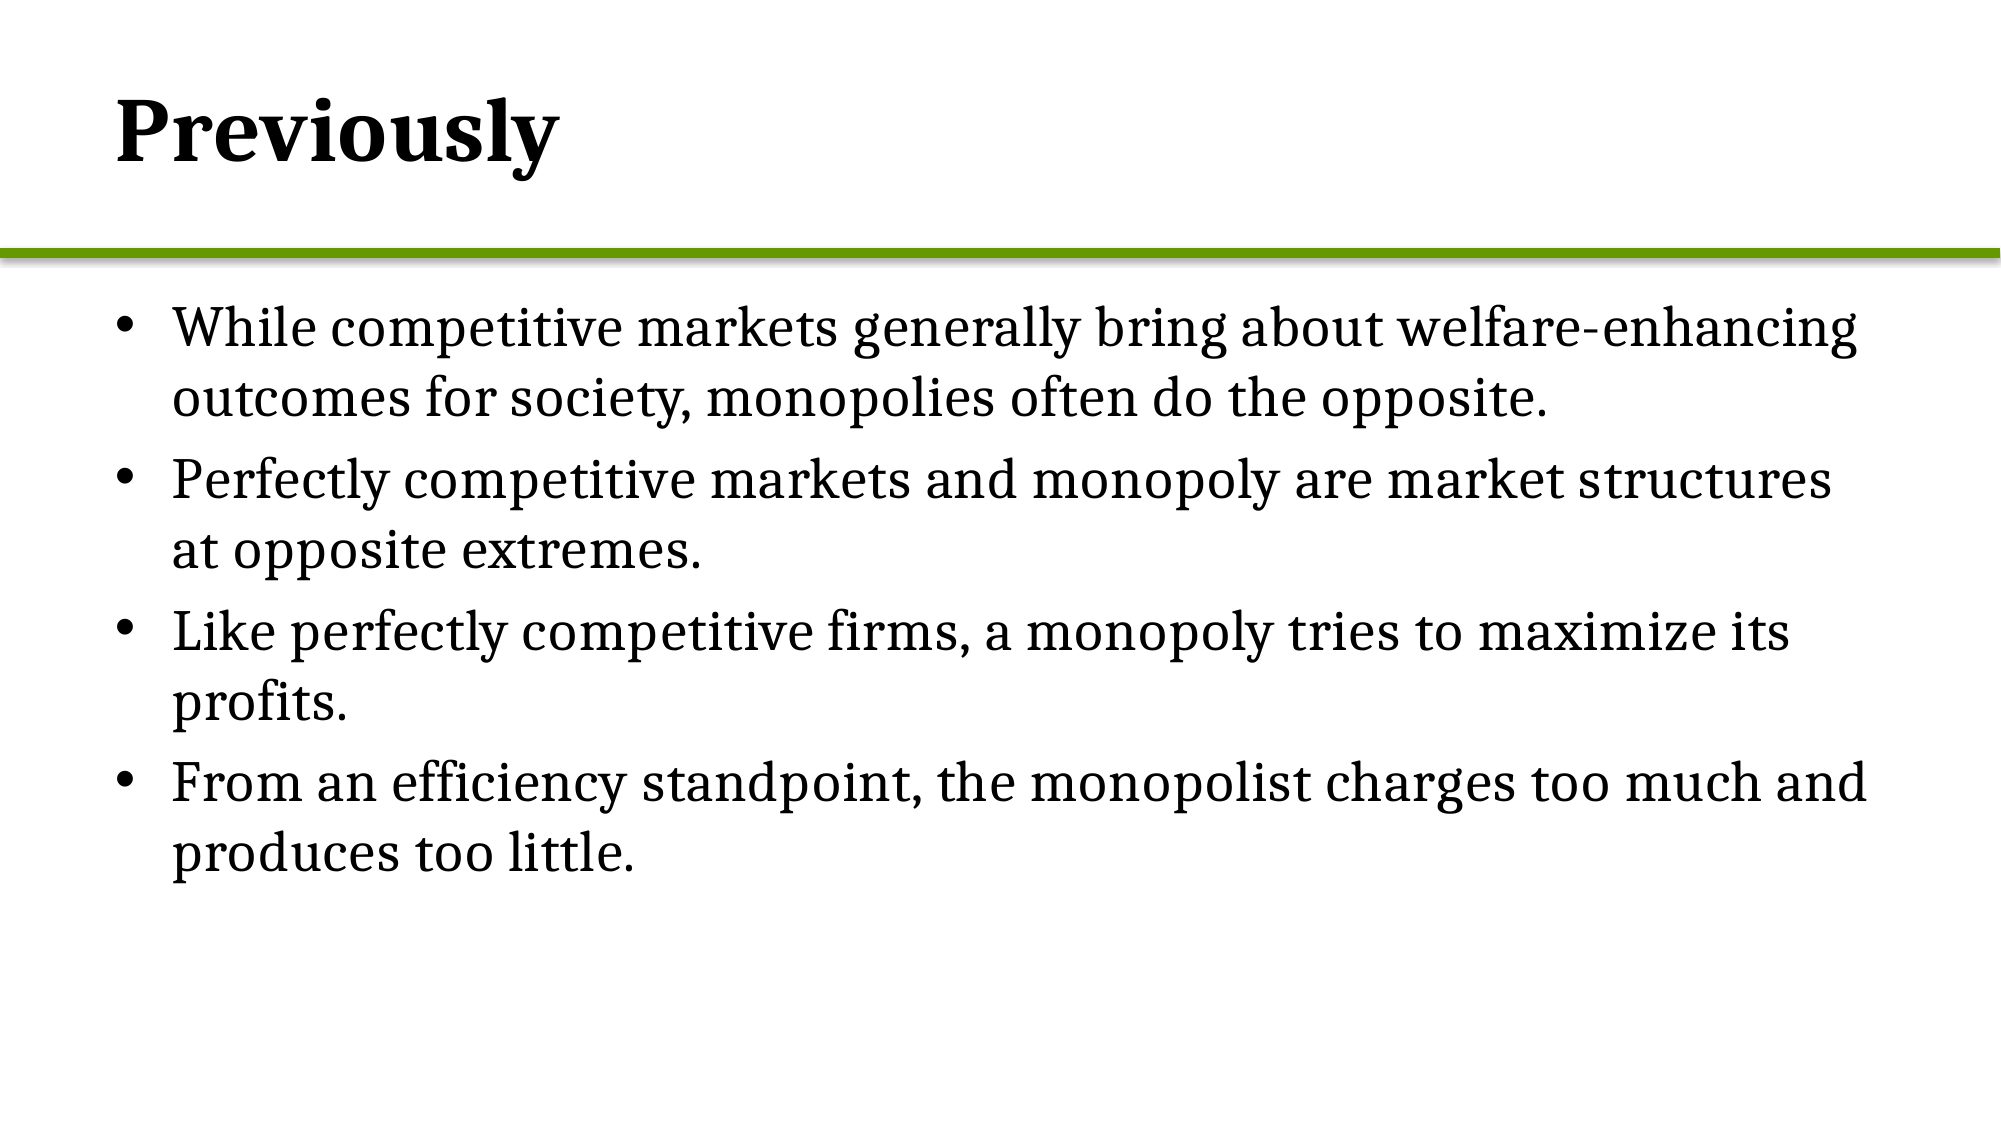

# Previously
While competitive markets generally bring about welfare-enhancing outcomes for society, monopolies often do the opposite.
Perfectly competitive markets and monopoly are market structures at opposite extremes.
Like perfectly competitive firms, a monopoly tries to maximize its profits.
From an efficiency standpoint, the monopolist charges too much and produces too little.